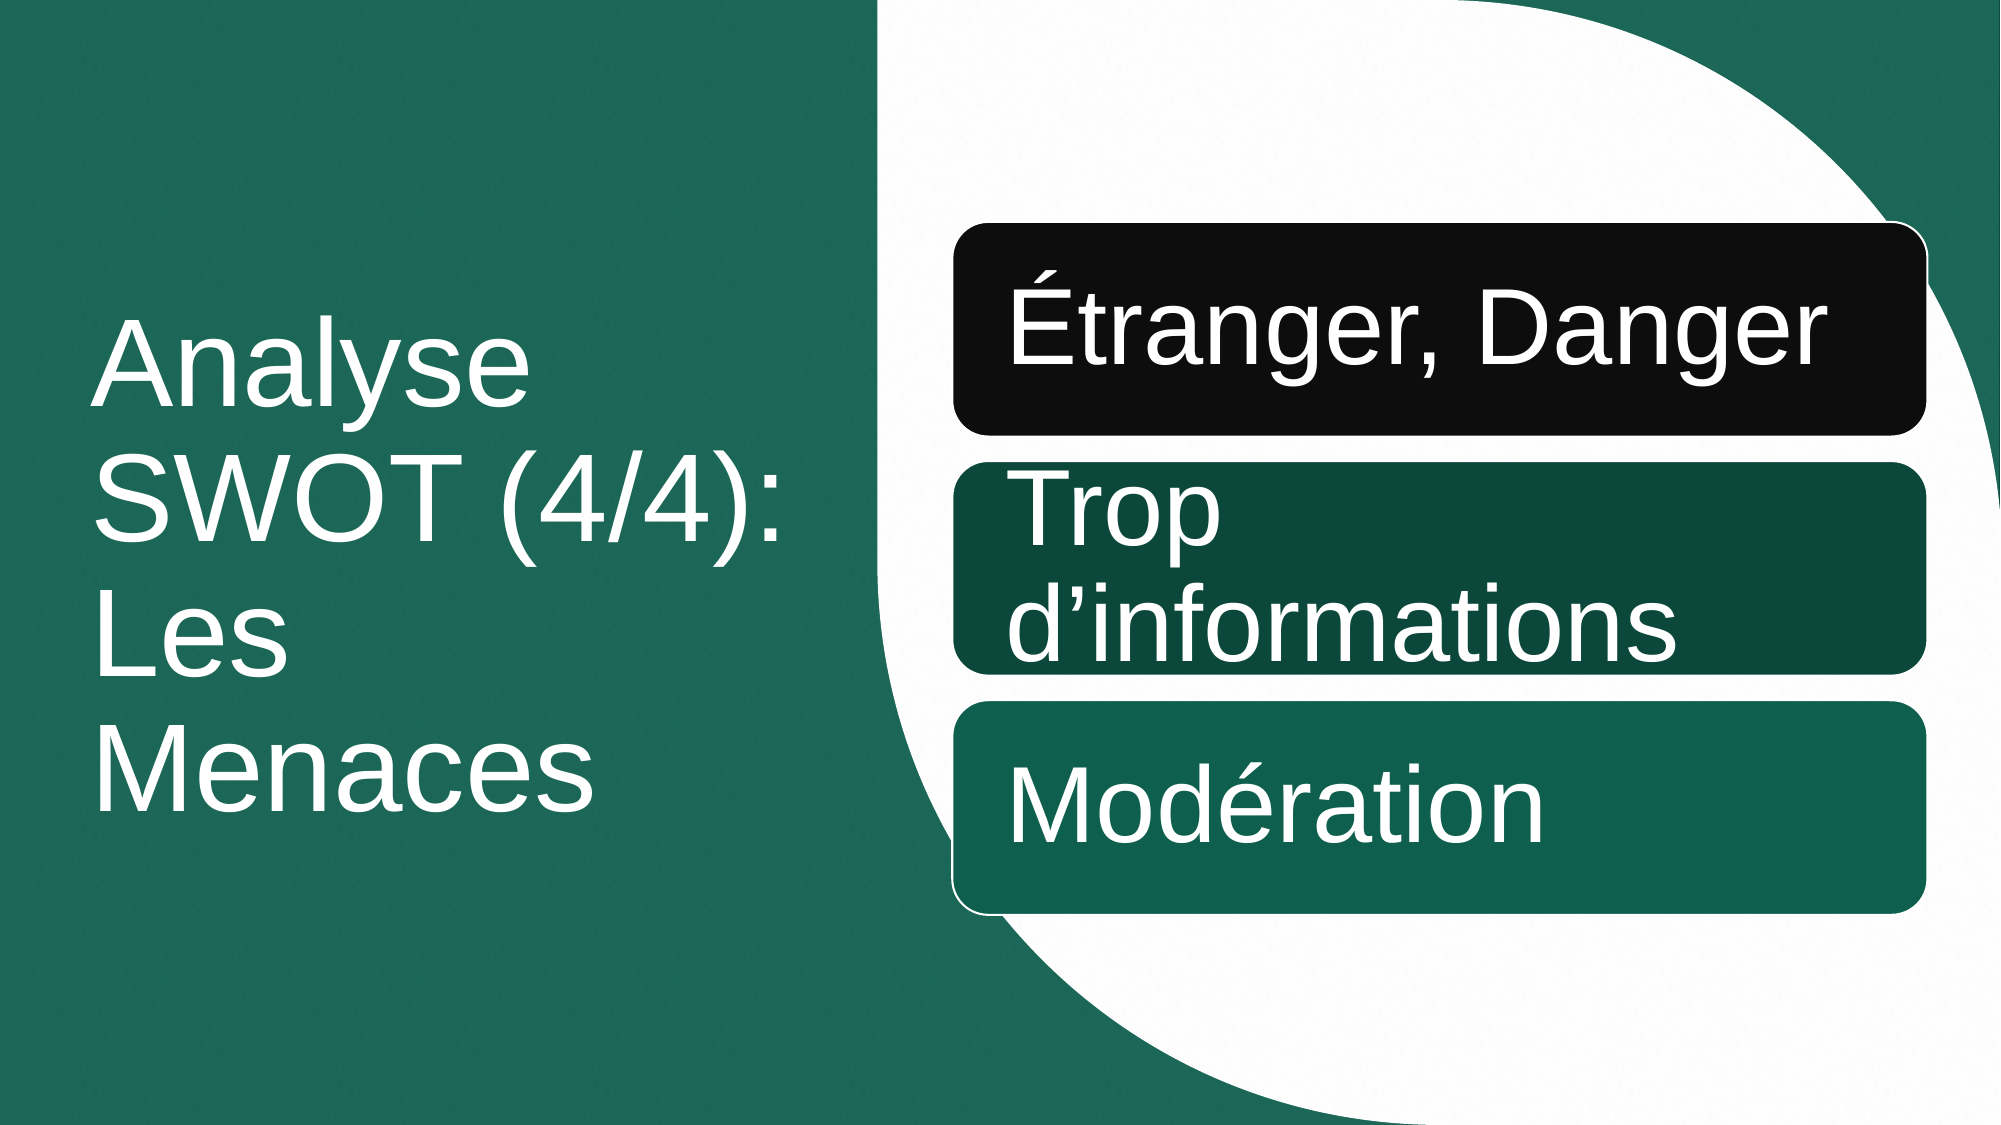

# Analyse SWOT (4/4): Les Menaces
Étranger, Danger
Trop d’informations
Modération